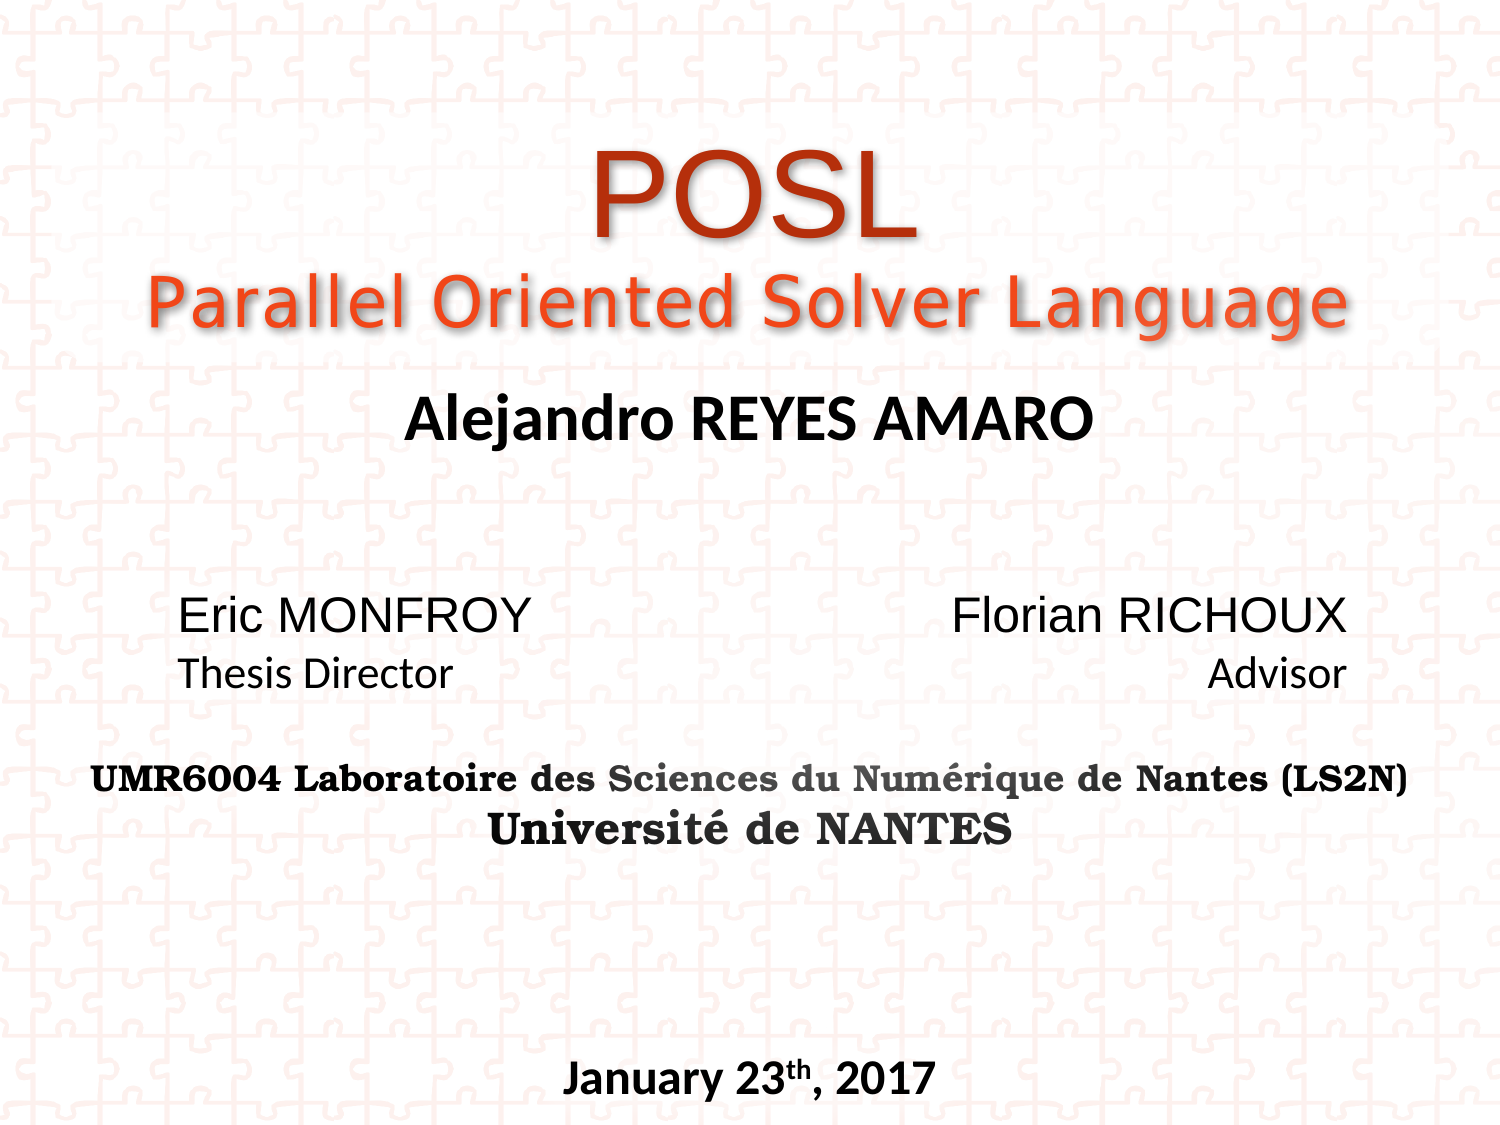

POSL
Parallel Oriented Solver Language
Alejandro REYES AMARO
Eric MONFROY
Thesis Director
Florian RICHOUX
Advisor
UMR6004 Laboratoire des Sciences du Numérique de Nantes (LS2N) Université de NANTES
January 23th, 2017